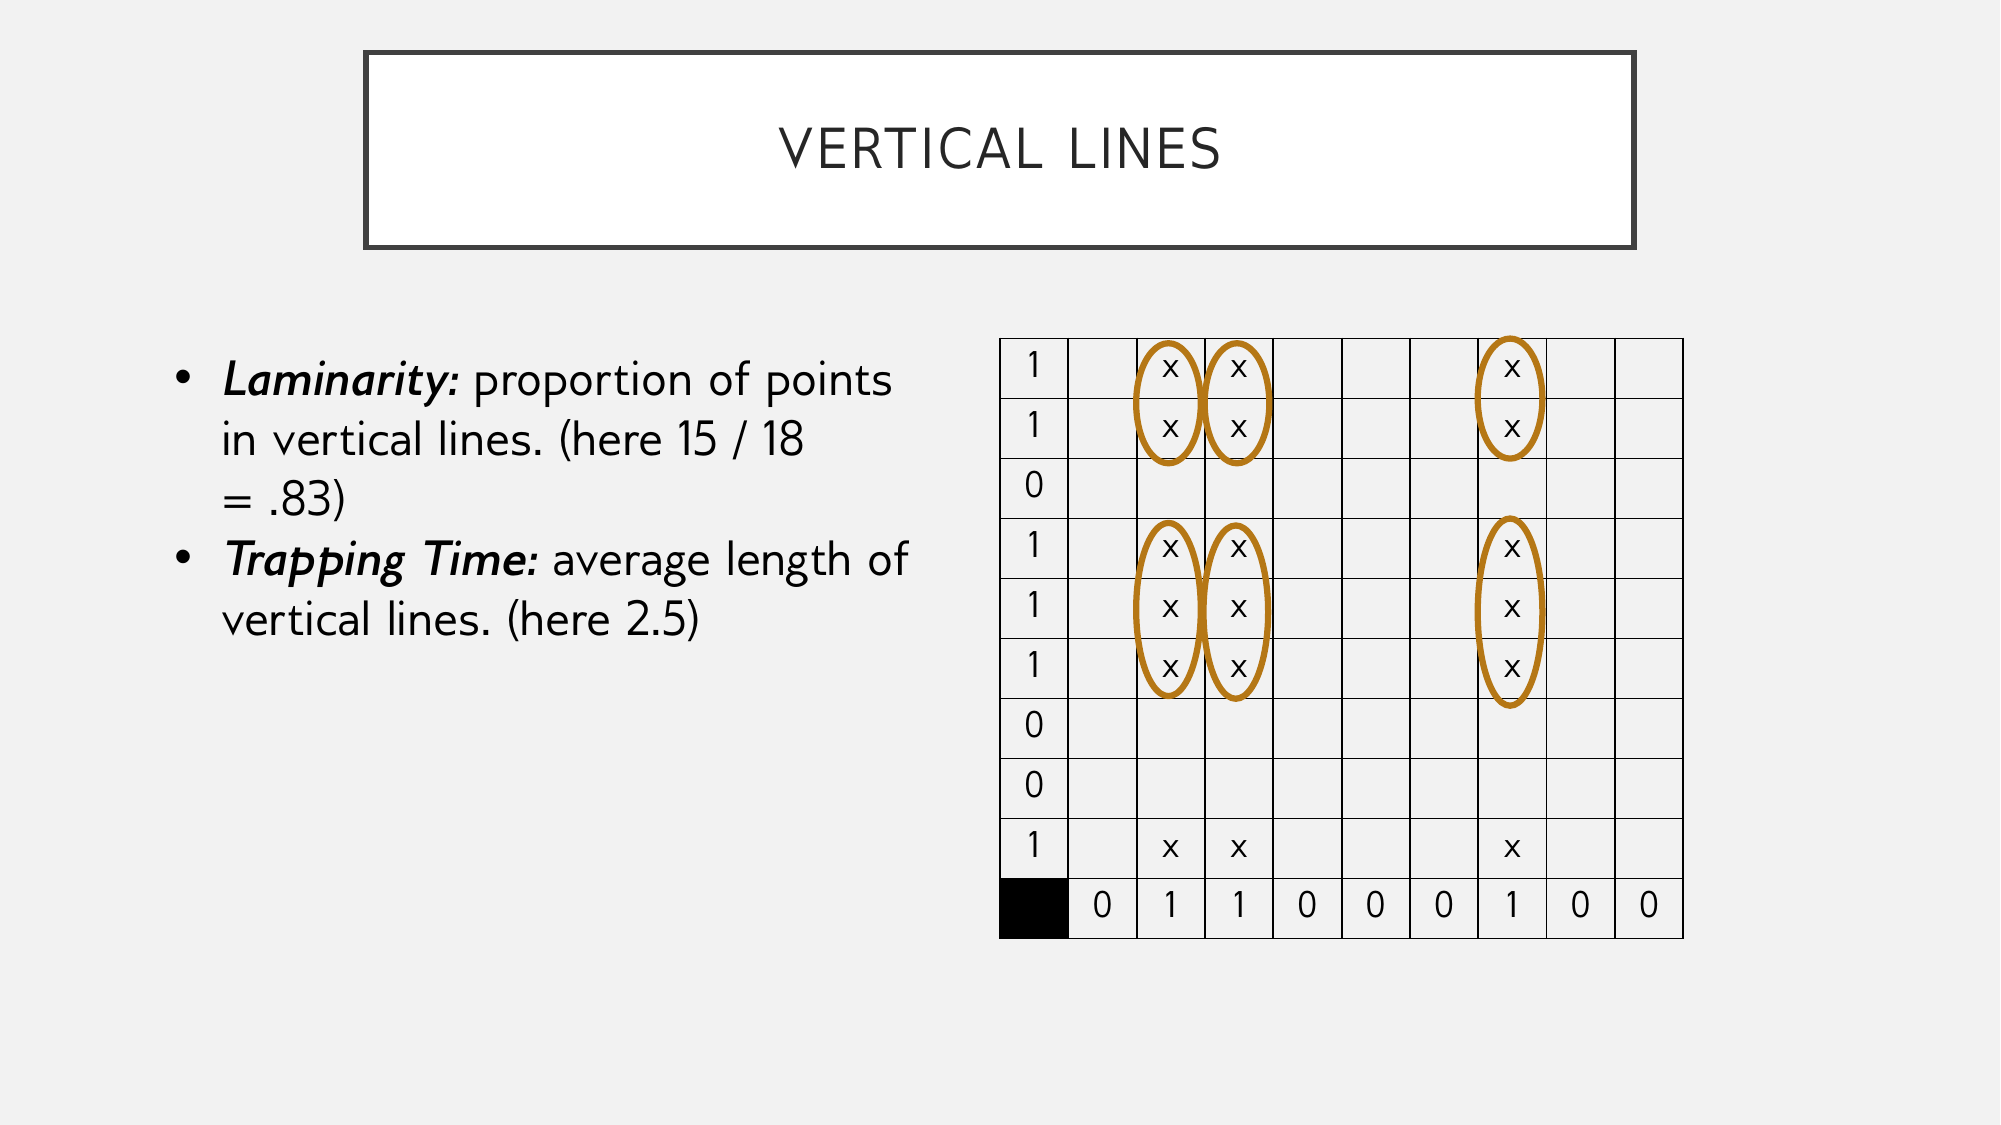

# Vertical Lines
Laminarity: proportion of points in vertical lines. (here 15 / 18 = .83)
Trapping Time: average length of vertical lines. (here 2.5)

| 1 |  | x | x |  |  |  | x |  |  |
| --- | --- | --- | --- | --- | --- | --- | --- | --- | --- |
| 1 |  | x | x |  |  |  | x |  |  |
| 0 |  |  |  |  |  |  |  |  |  |
| 1 |  | x | x |  |  |  | x |  |  |
| 1 |  | x | x |  |  |  | x |  |  |
| 1 |  | x | x |  |  |  | x |  |  |
| 0 |  |  |  |  |  |  |  |  |  |
| 0 |  |  |  |  |  |  |  |  |  |
| 1 |  | x | x |  |  |  | x |  |  |
|  | 0 | 1 | 1 | 0 | 0 | 0 | 1 | 0 | 0 |